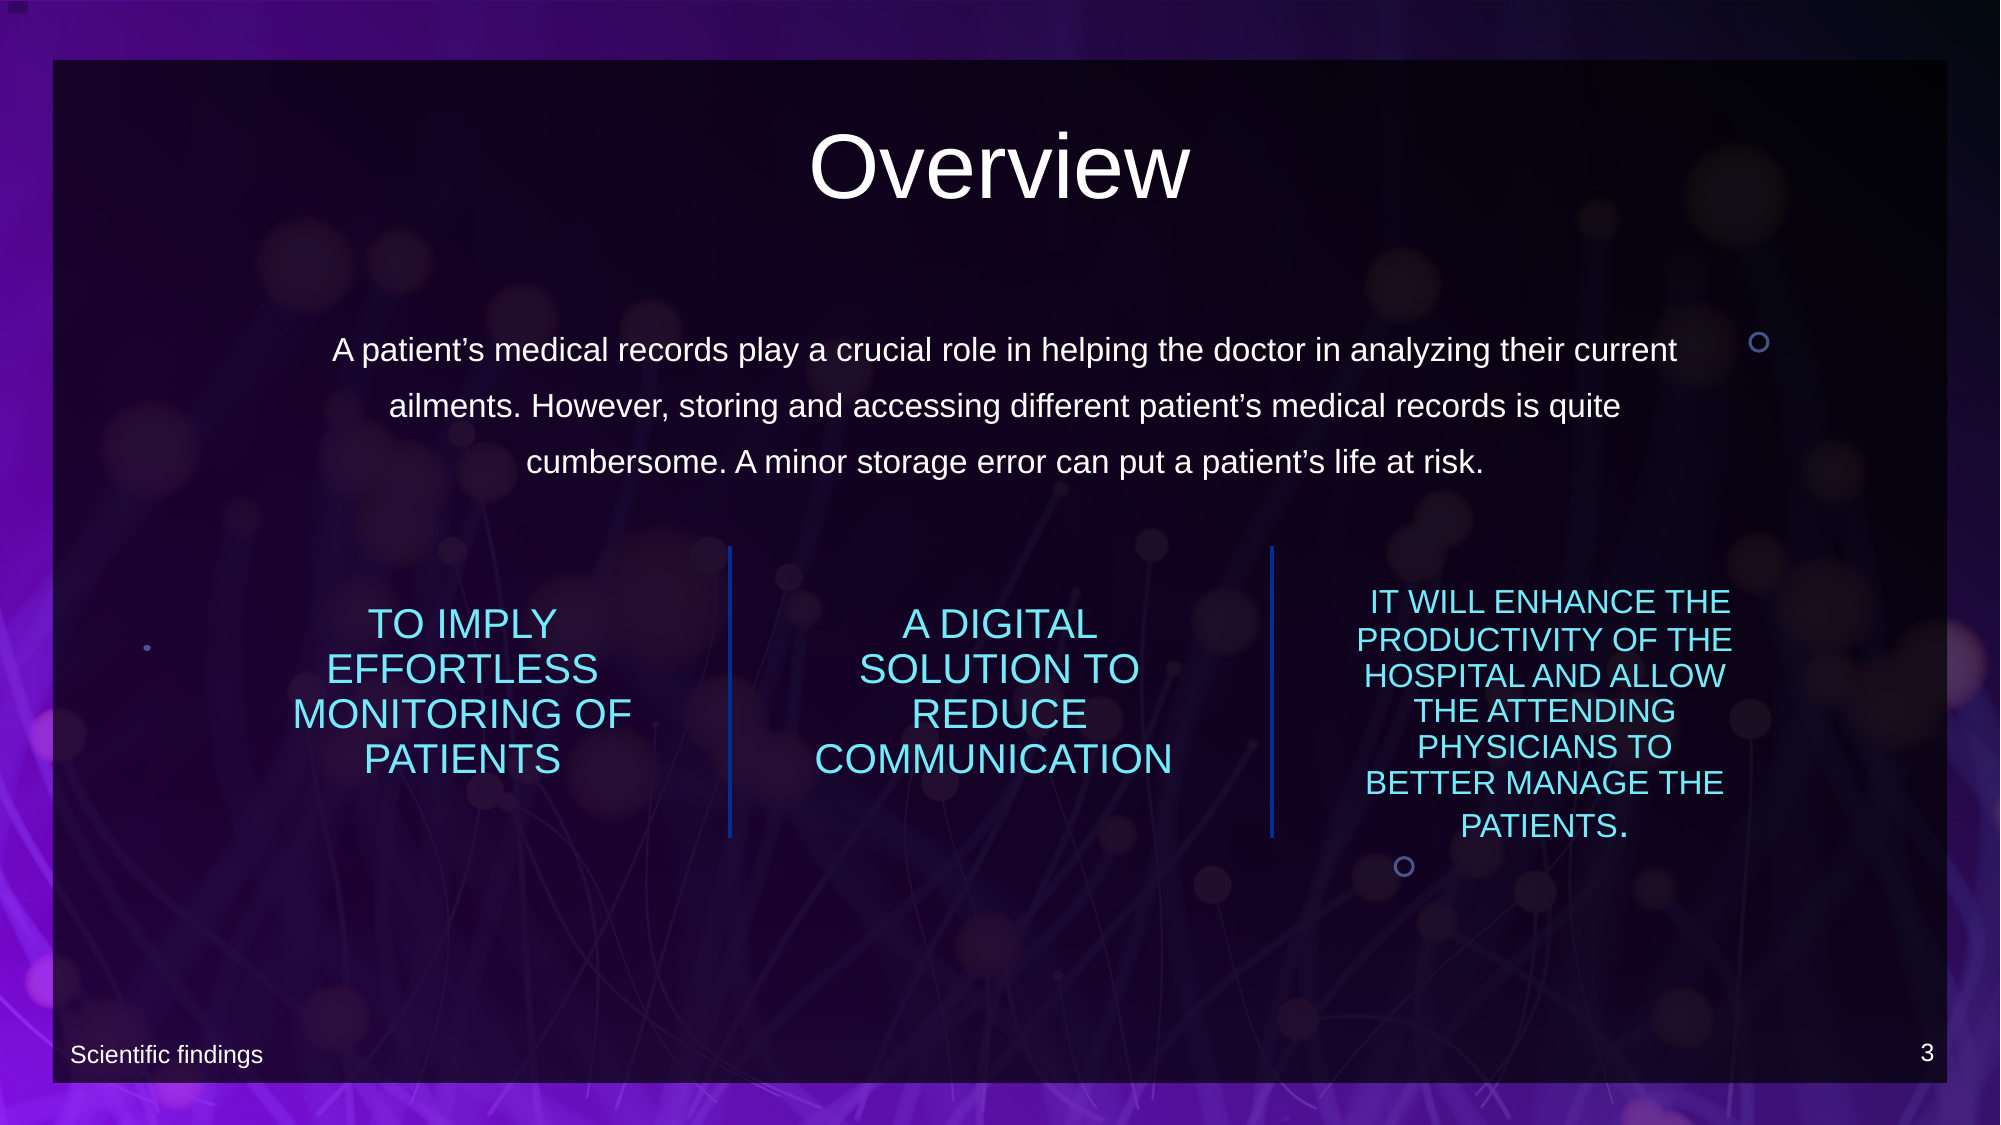

# Overview
A patient’s medical records play a crucial role in helping the doctor in analyzing their current ailments. However, storing and accessing different patient’s medical records is quite cumbersome. A minor storage error can put a patient’s life at risk.
A DIGITAL SOLUTION TO REDUCE COMMUNICATION
TO IMPLY EFFORTLESS MONITORING OF PATIENTS

 IT WILL ENHANCE THE PRODUCTIVITY OF THE HOSPITAL AND ALLOW THE ATTENDING PHYSICIANS TO BETTER MANAGE THE PATIENTS.
3
Scientific findings